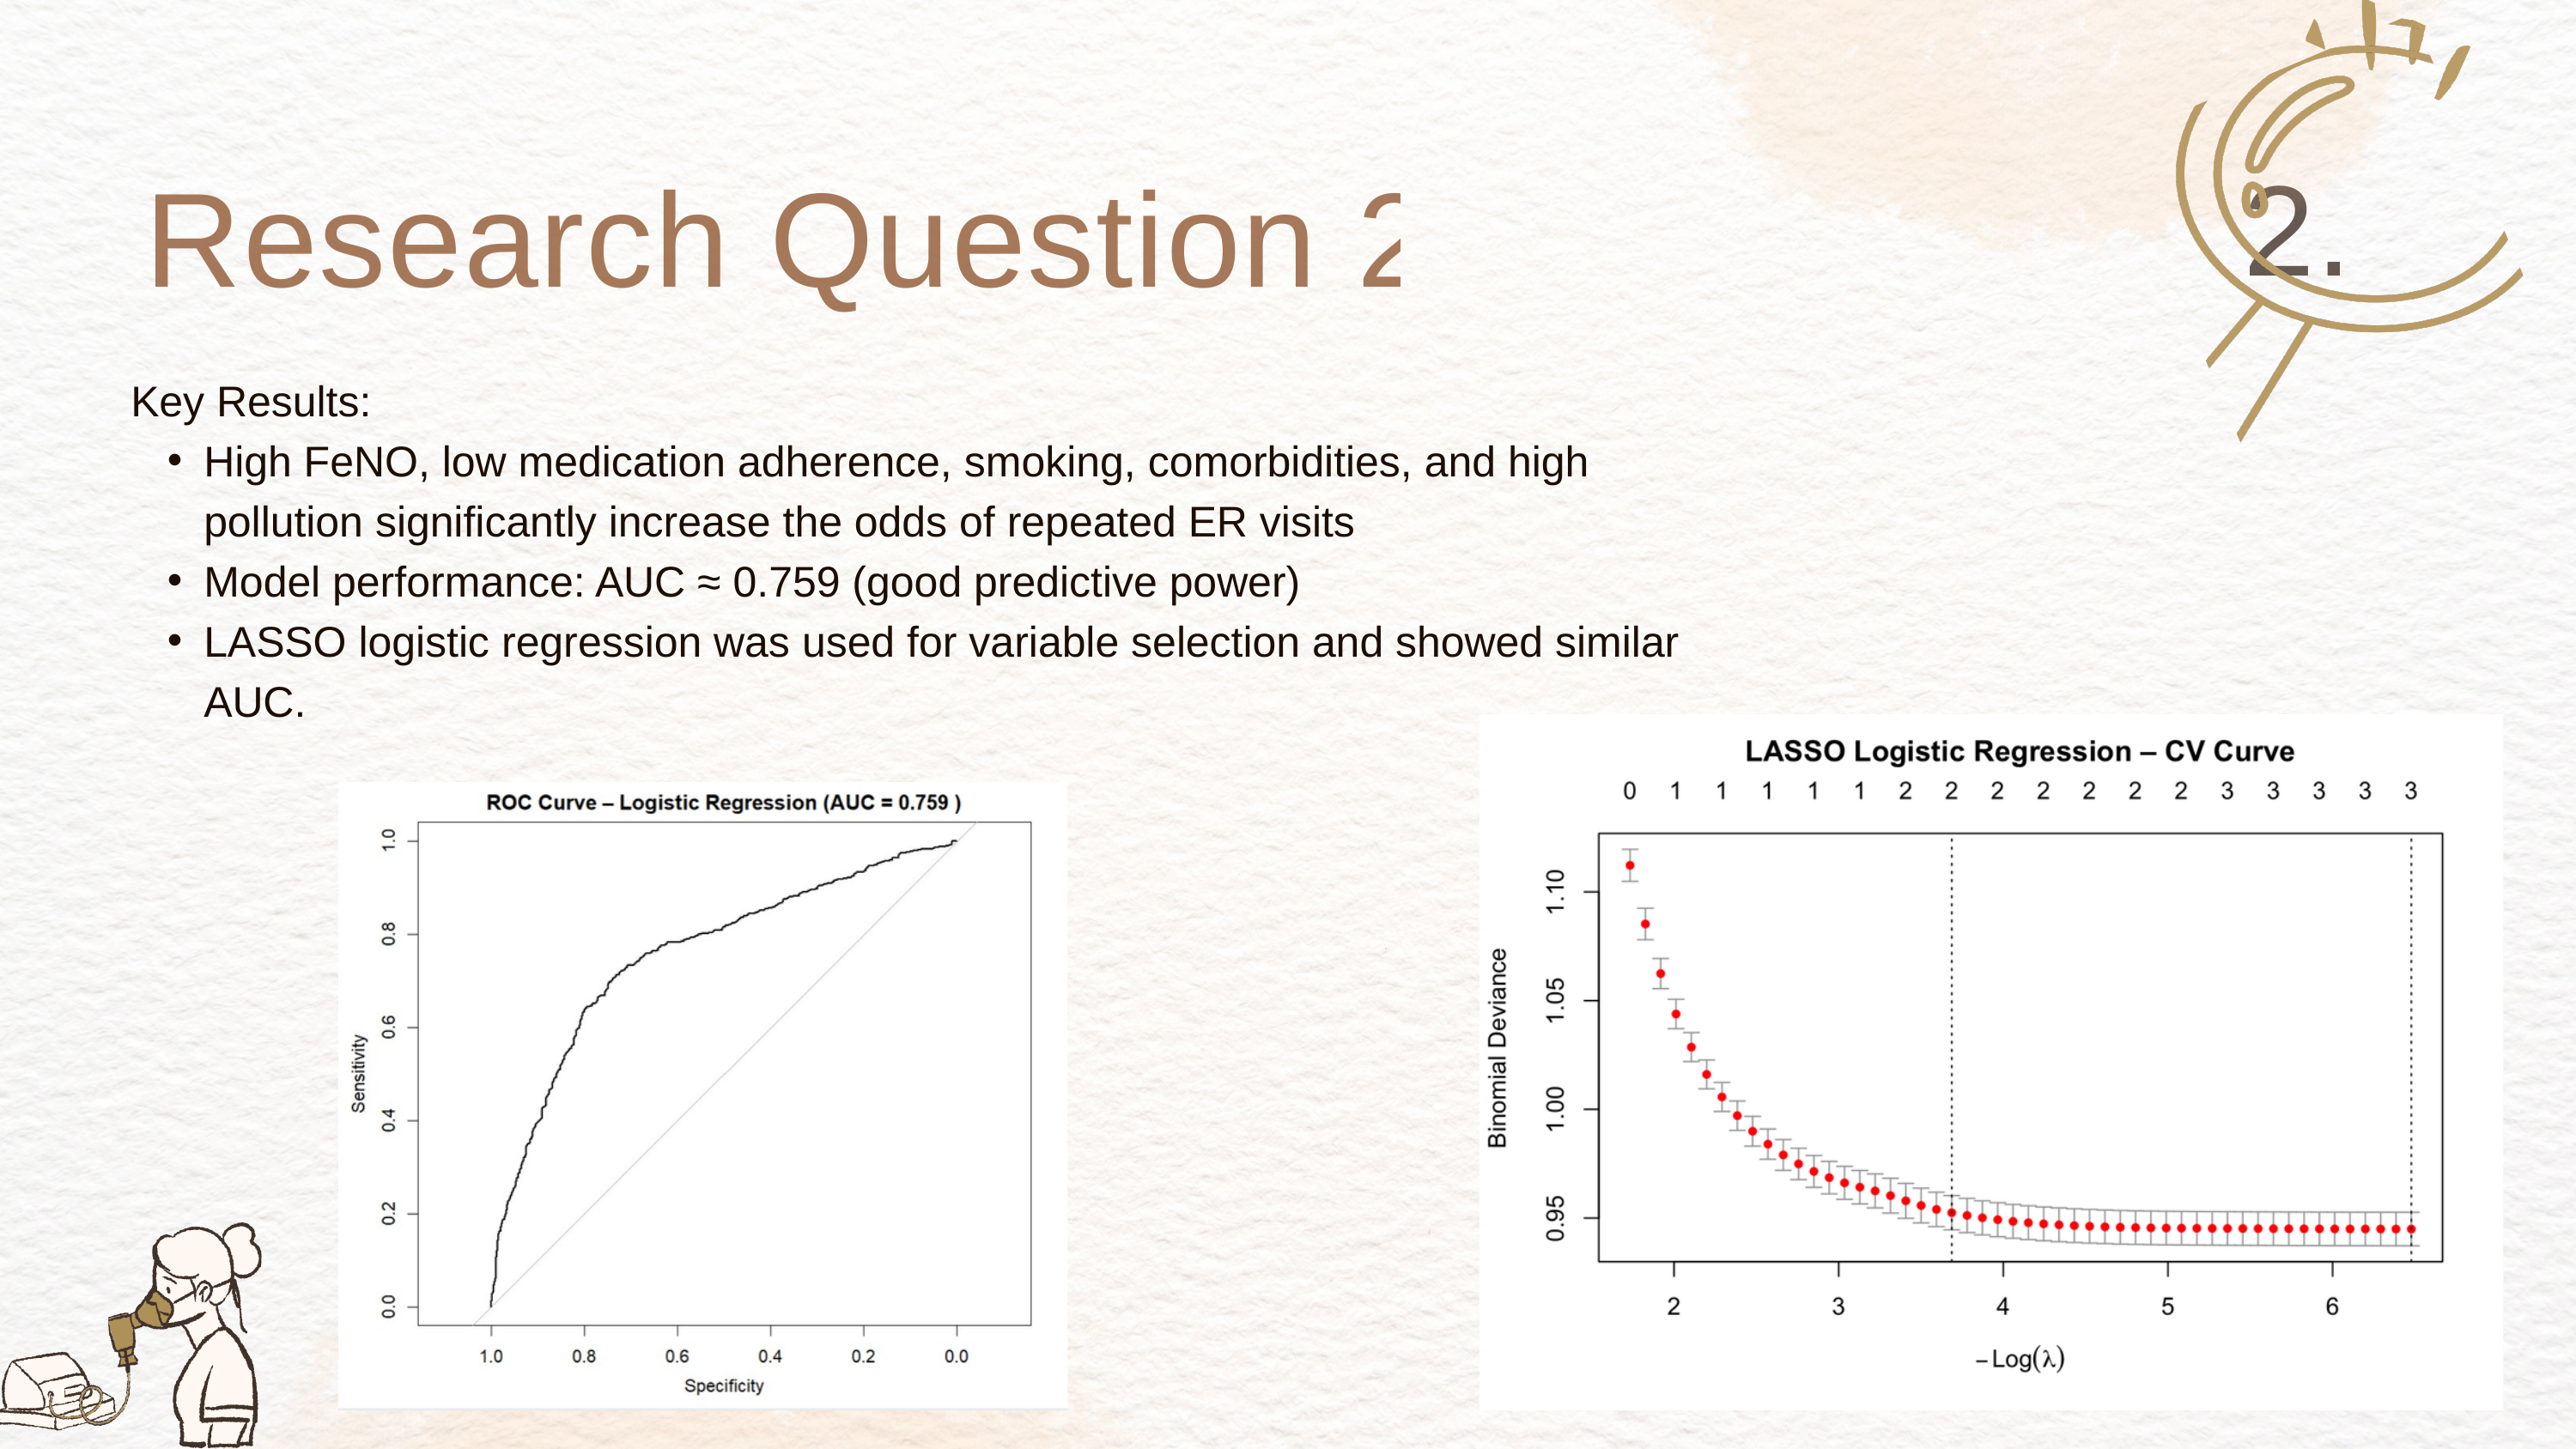

2.
Research Question 2
Key Results:
High FeNO, low medication adherence, smoking, comorbidities, and high pollution significantly increase the odds of repeated ER visits
Model performance: AUC ≈ 0.759 (good predictive power)
LASSO logistic regression was used for variable selection and showed similar AUC.